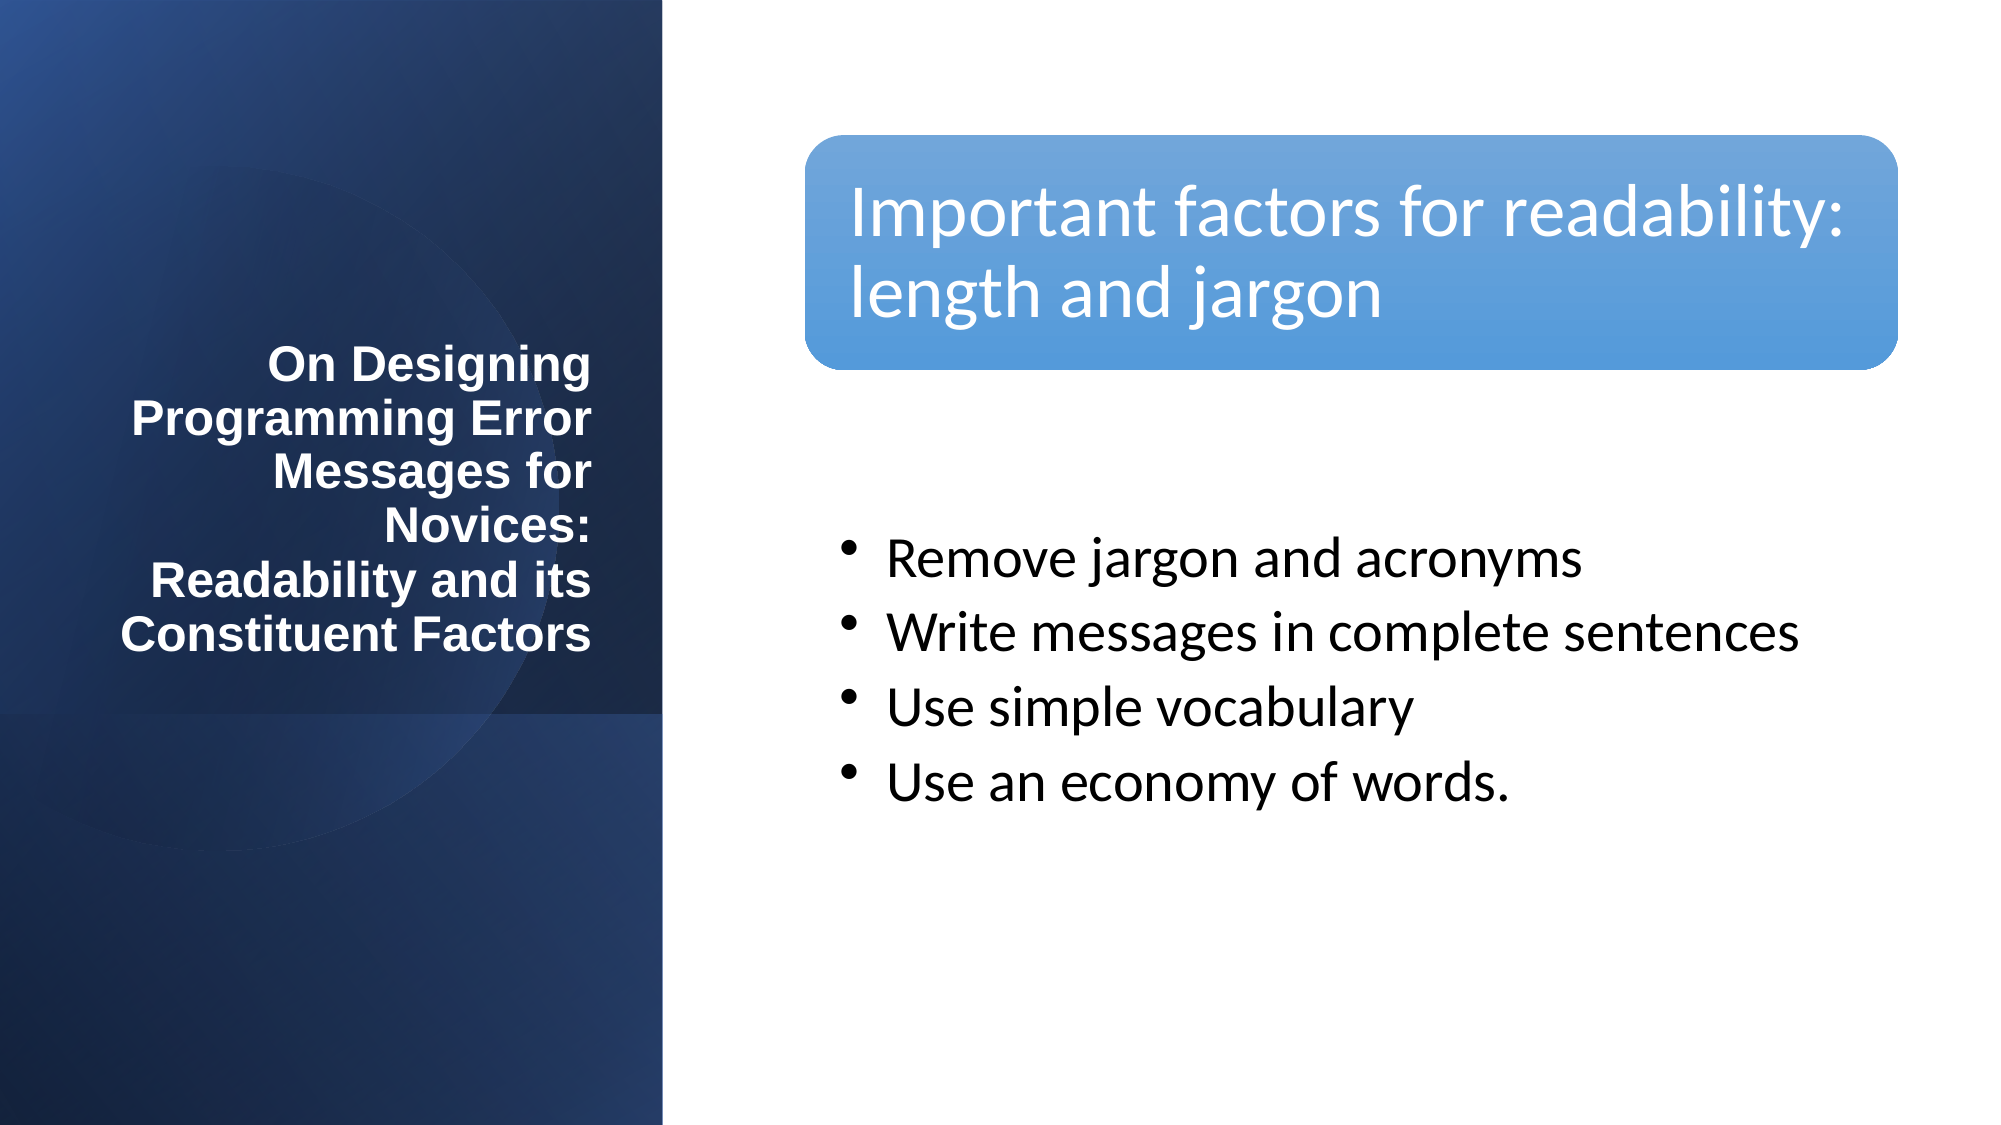

Important factors for readability: length and jargon
Remove jargand acronyms
Write messages in complete sentences
Remove jargon and acronyms
Write messages in complete sentences
Use simple vocabulary
Use an economy of words.
se simple vocabulary
Use an economy of words.

# On Designing Programming Error Messages for Novices: Readability and its Constituent Factors